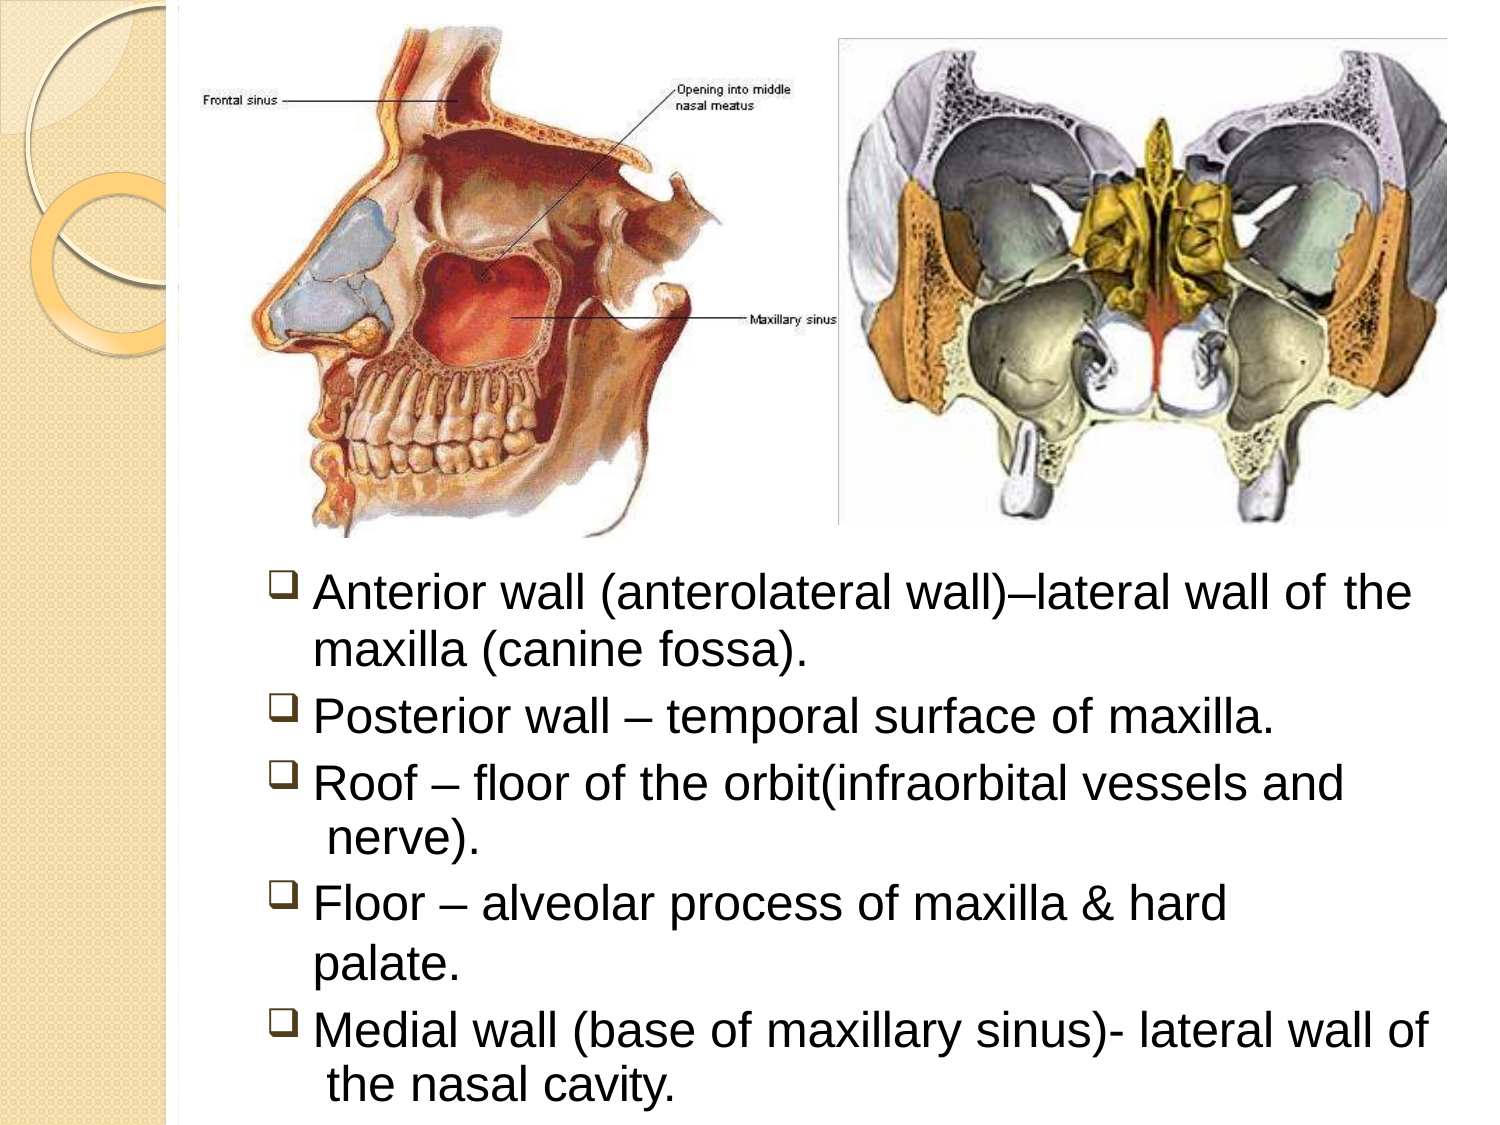

Anterior wall (anterolateral wall)–lateral wall of the
maxilla (canine fossa).
Posterior wall – temporal surface of maxilla.
Roof – floor of the orbit(infraorbital vessels and  nerve).
Floor – alveolar process of maxilla & hard palate.
Medial wall (base of maxillary sinus)- lateral wall of  the nasal cavity.
Laterally (apex of sinus) – zygomatic bone